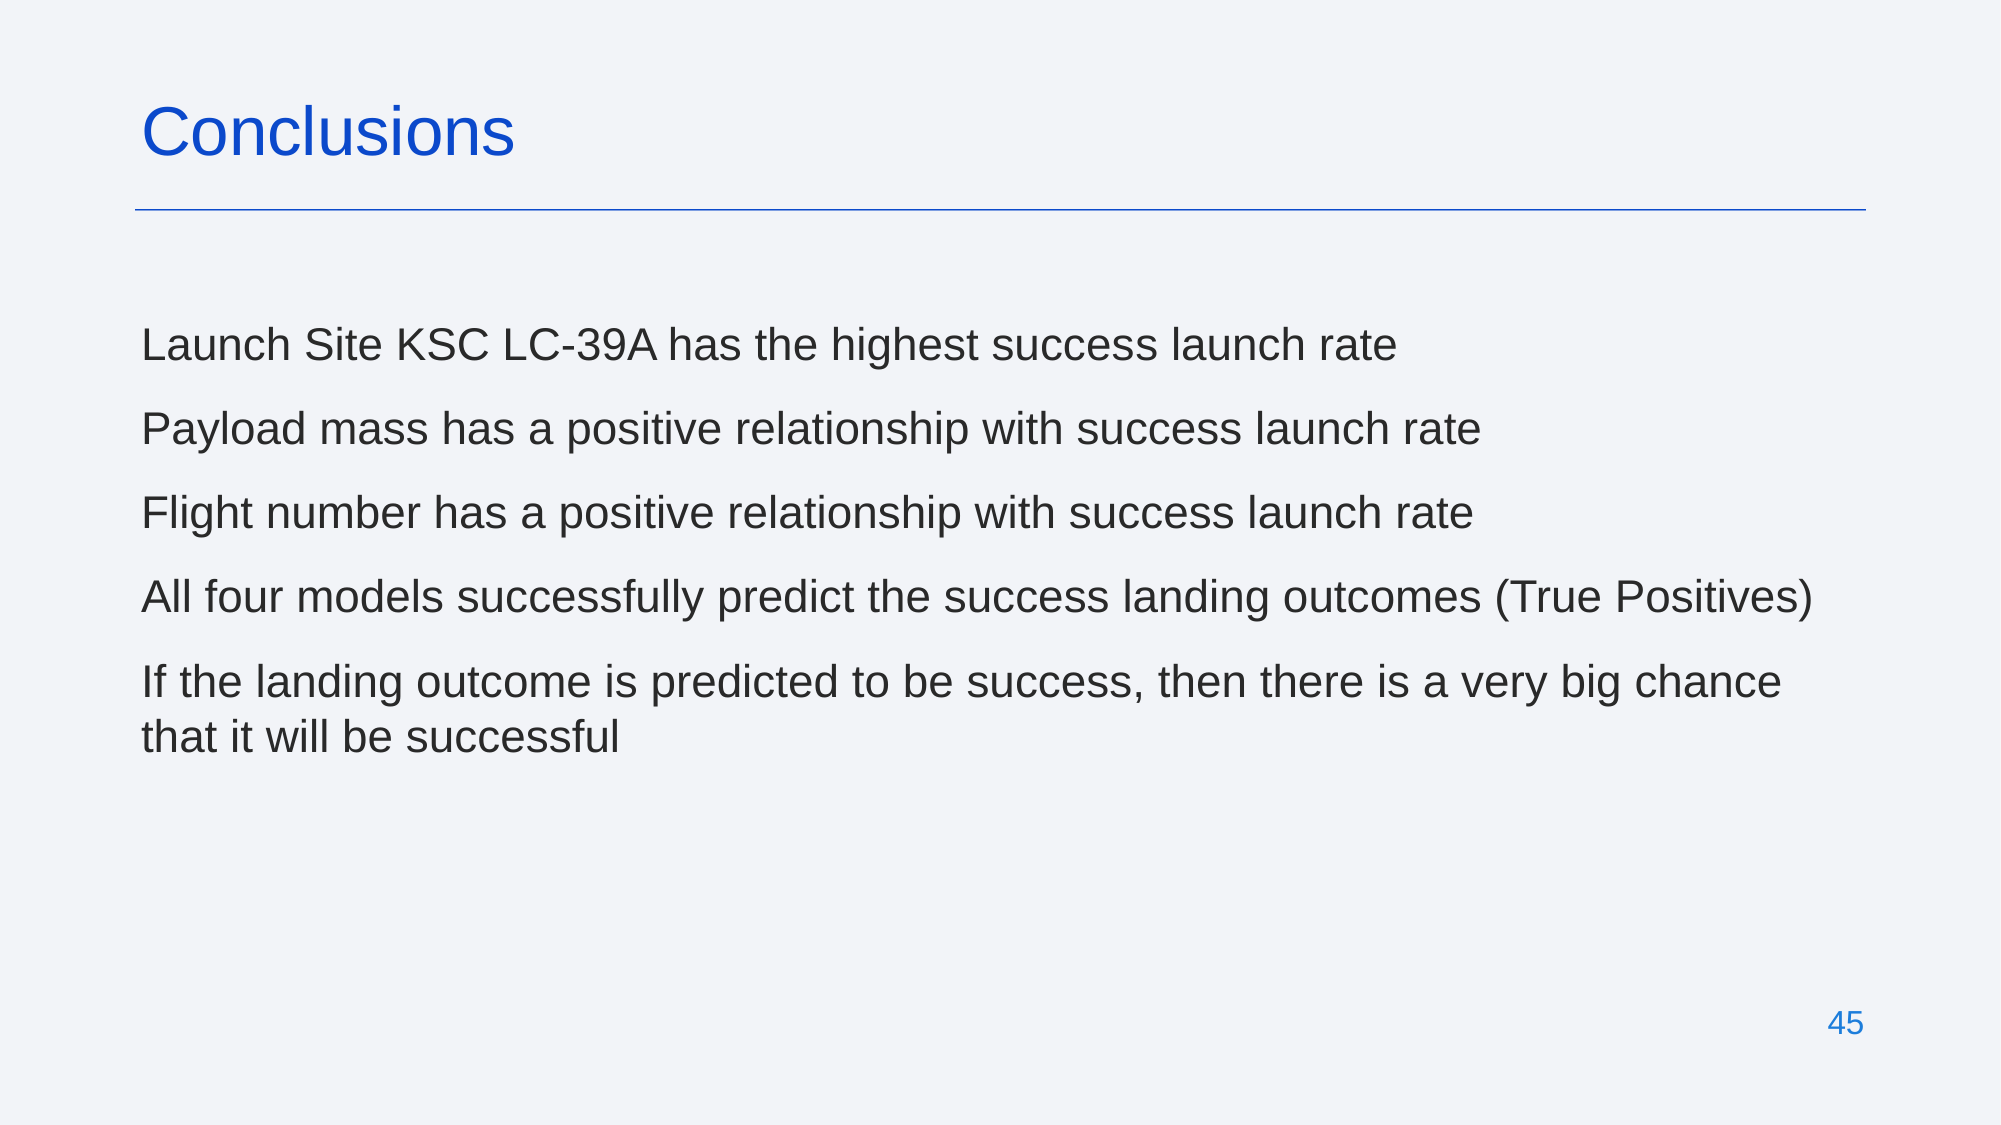

Conclusions
Launch Site KSC LC-39A has the highest success launch rate
Payload mass has a positive relationship with success launch rate
Flight number has a positive relationship with success launch rate
All four models successfully predict the success landing outcomes (True Positives)
If the landing outcome is predicted to be success, then there is a very big chance that it will be successful

45